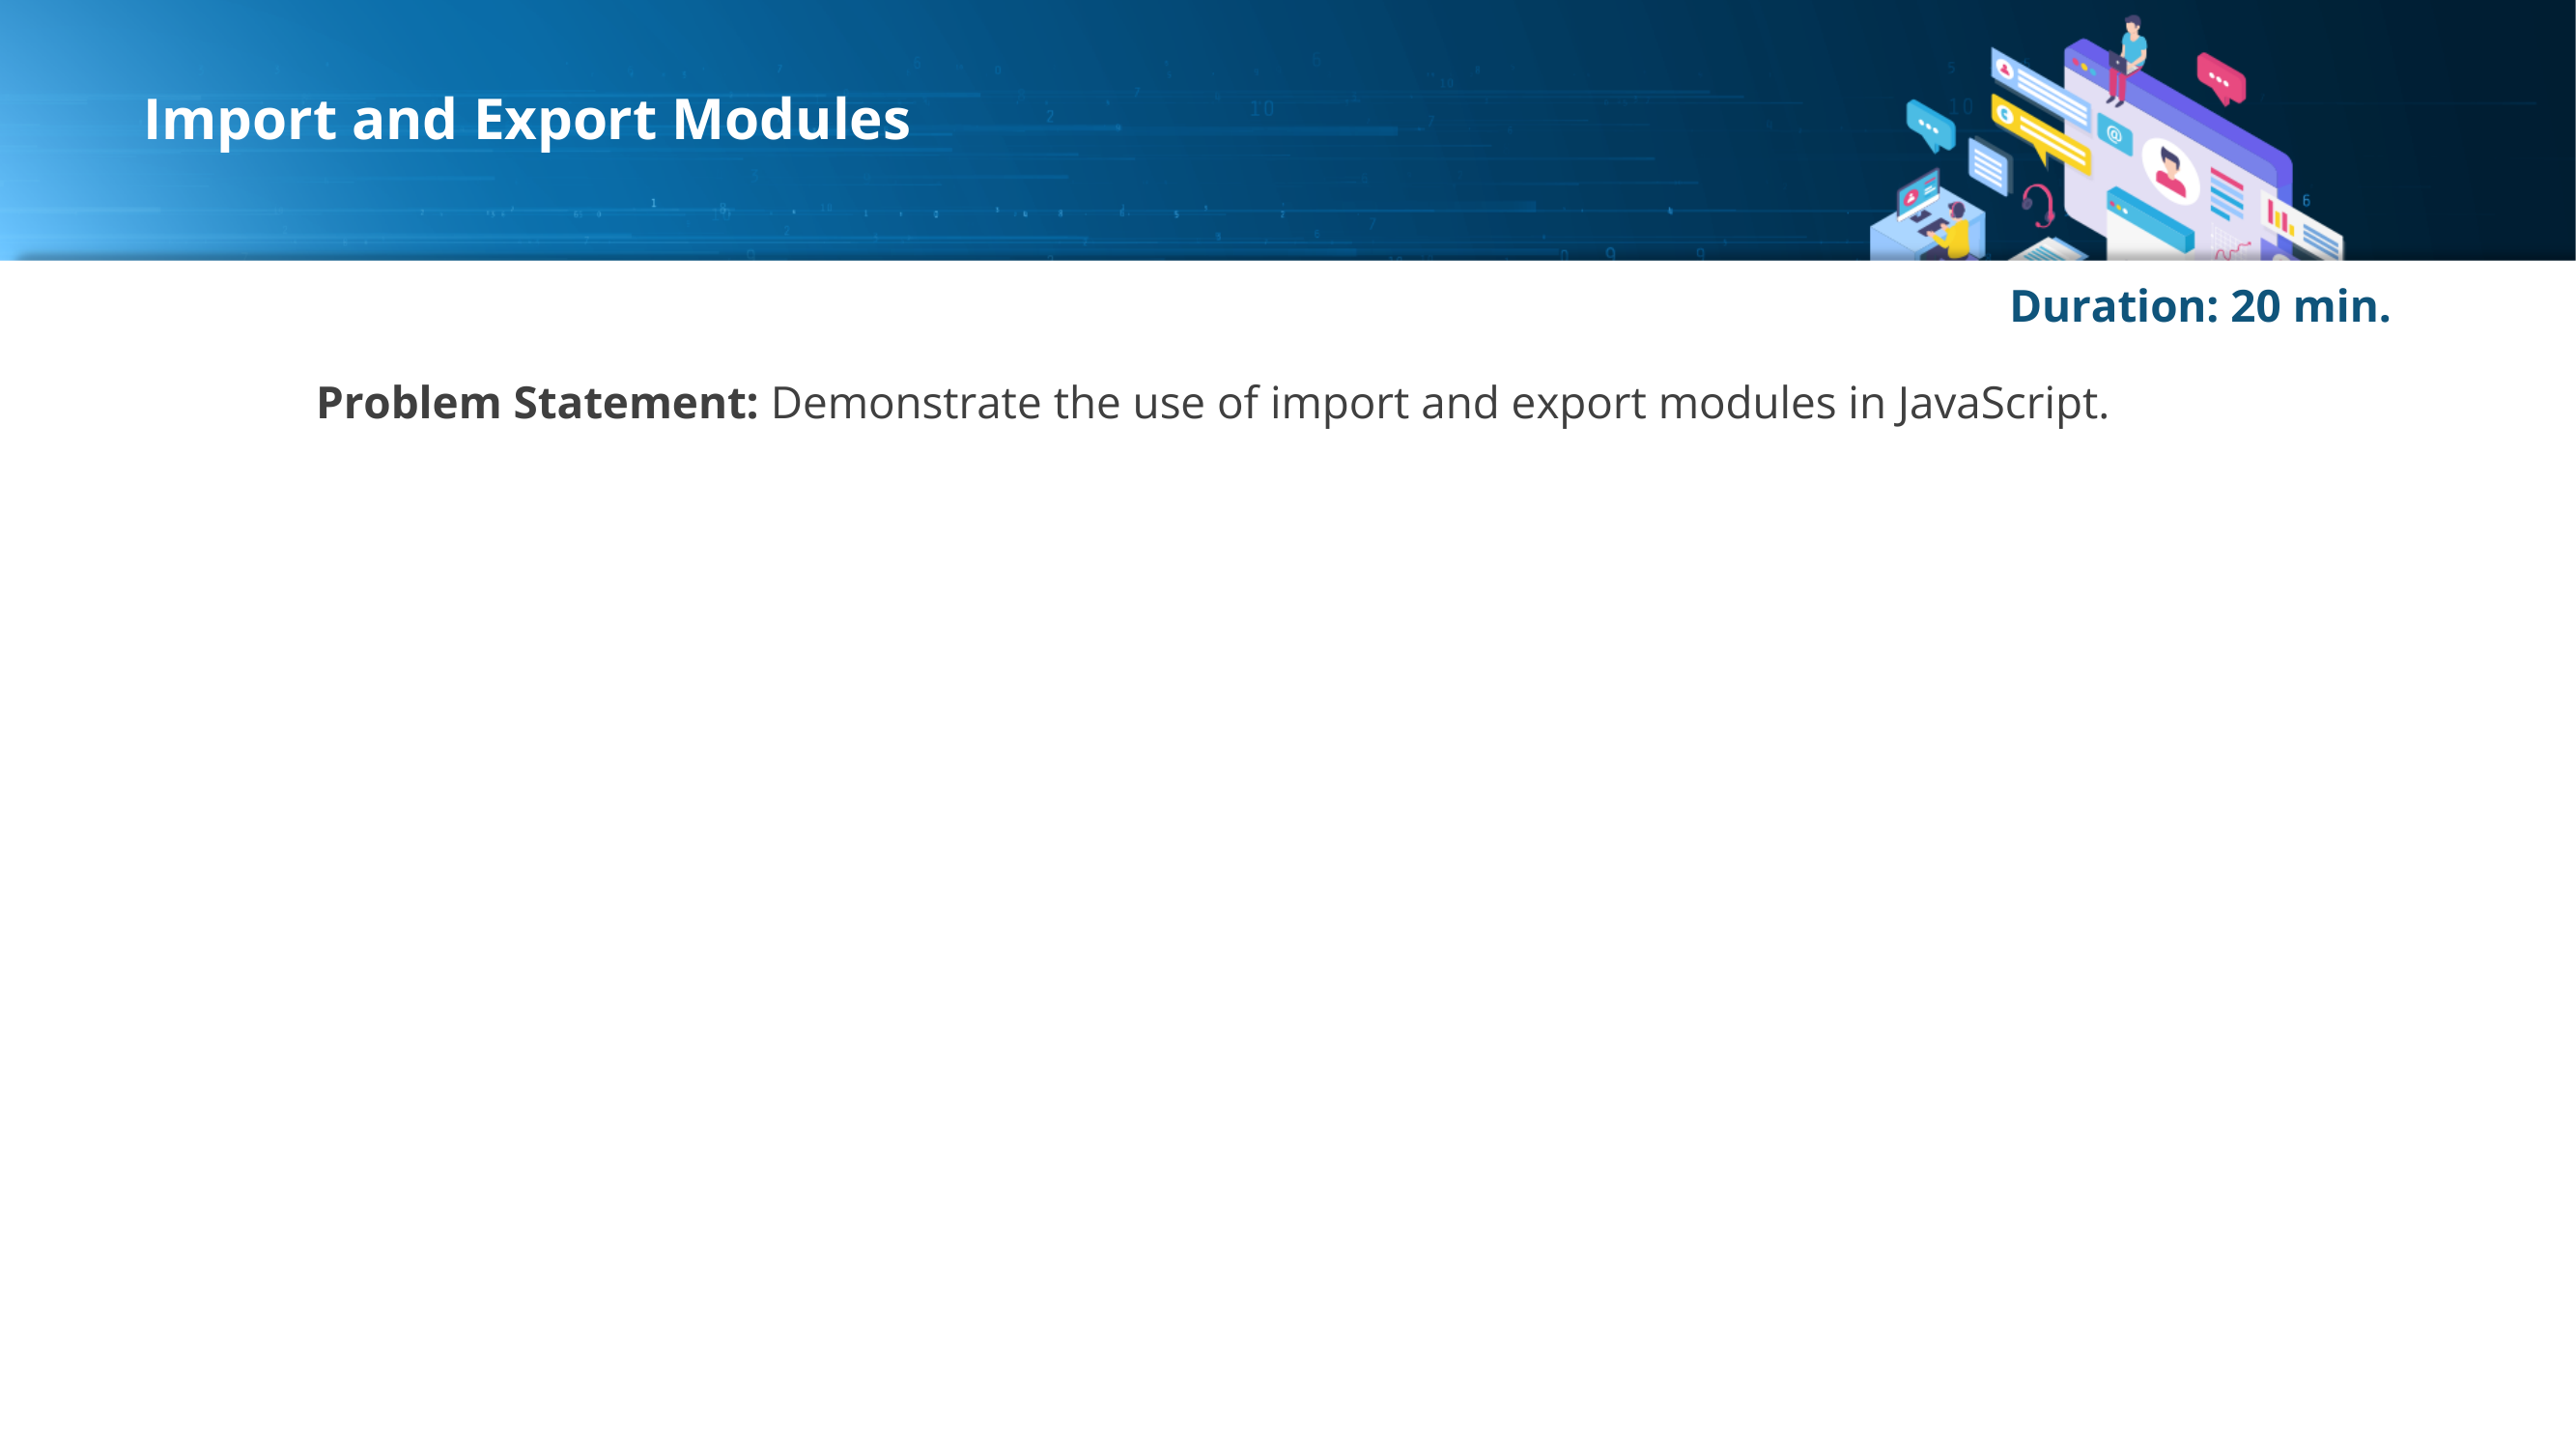

# Import and Export Modules
Duration: 20 min.
Problem Statement: Demonstrate the use of import and export modules in JavaScript.